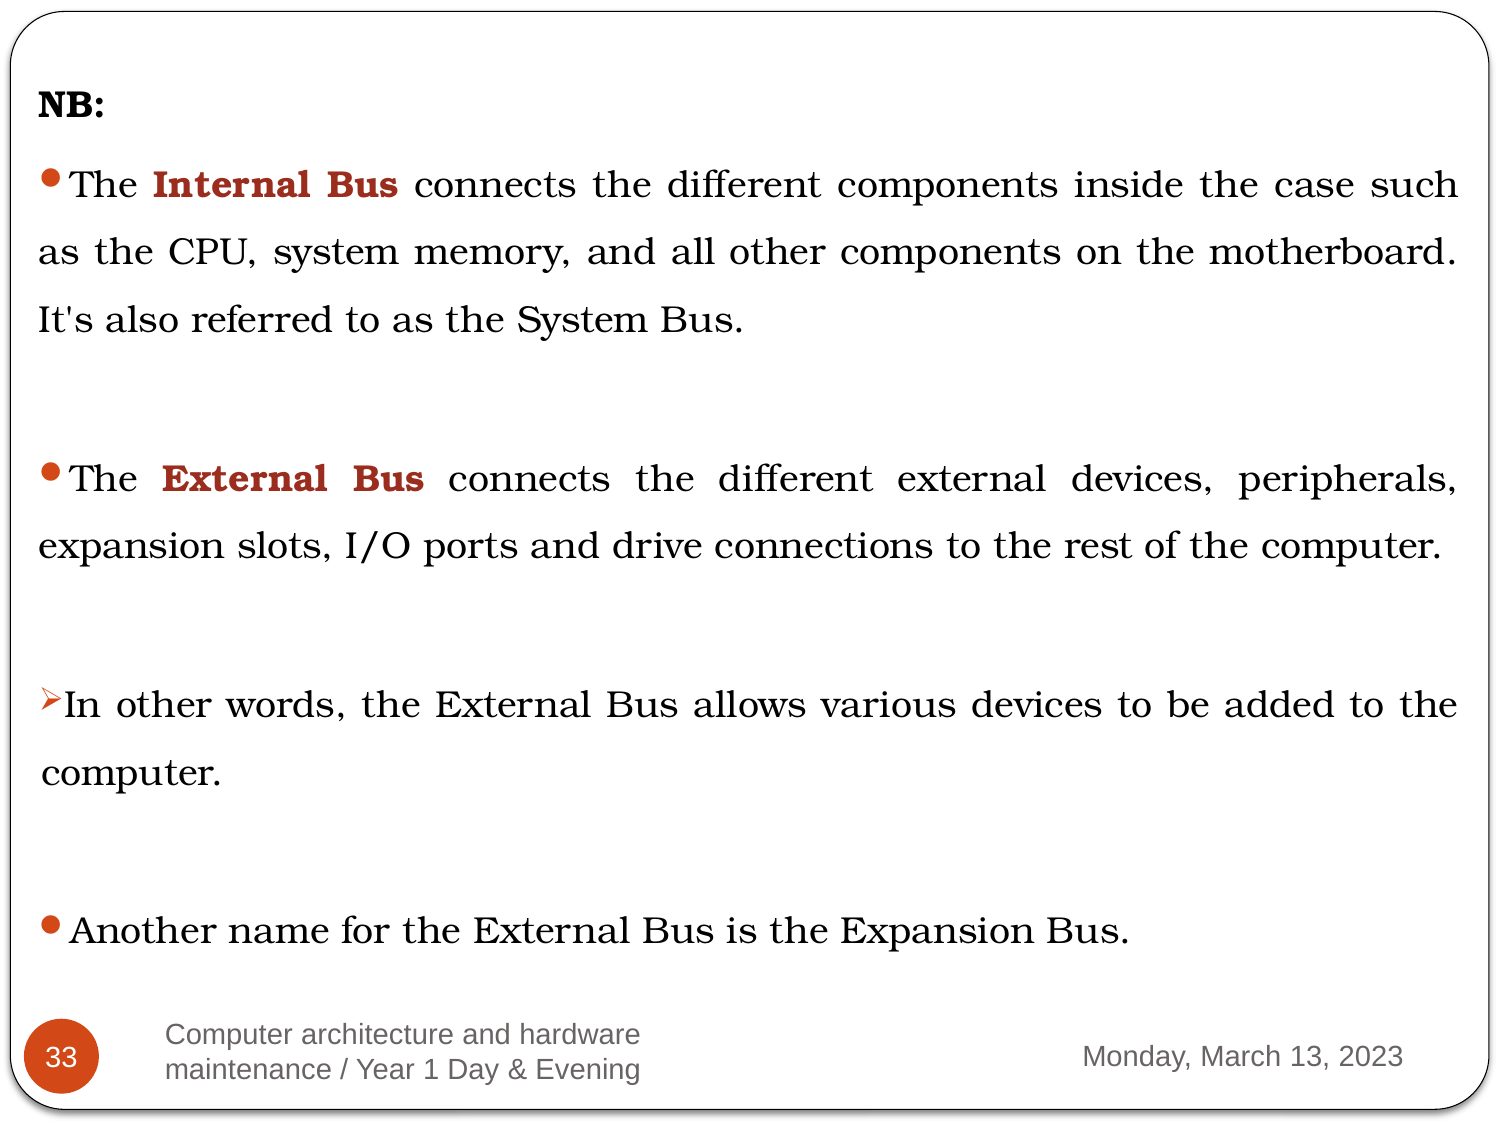

NB:
The Internal Bus connects the different components inside the case such as the CPU, system memory, and all other components on the motherboard. It's also referred to as the System Bus.

The External Bus connects the different external devices, peripherals, expansion slots, I/O ports and drive connections to the rest of the computer.

In other words, the External Bus allows various devices to be added to the computer.

Another name for the External Bus is the Expansion Bus.

Computer architecture and hardware maintenance / Year 1 Day & Evening
Monday, March 13, 2023
33